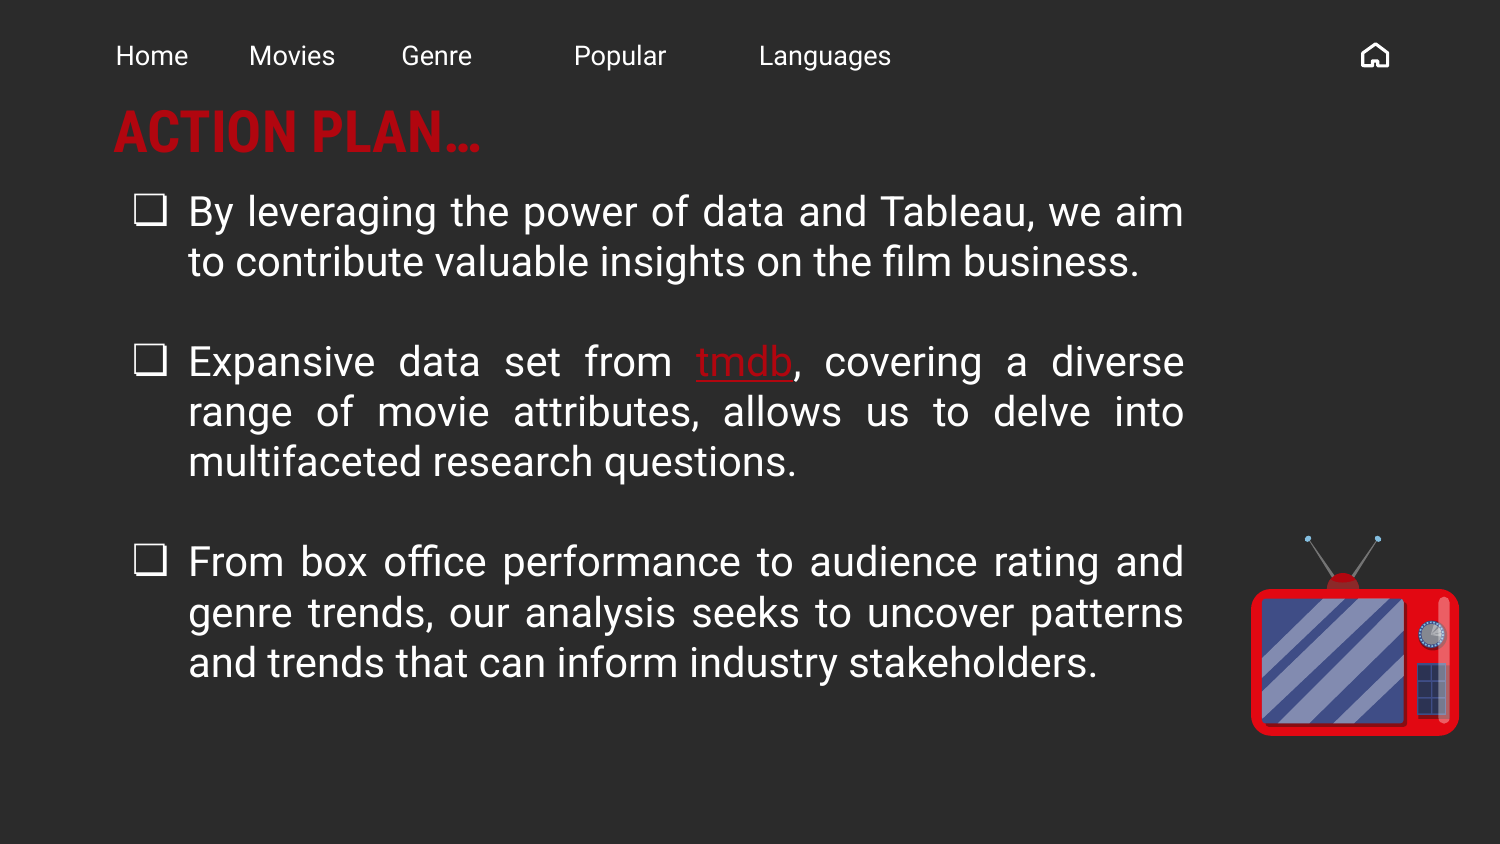

Home
Movies
Genre
Popular
Languages

# ACTION PLAN…
By leveraging the power of data and Tableau, we aim to contribute valuable insights on the film business.

Expansive data set from tmdb, covering a diverse range of movie attributes, allows us to delve into multifaceted research questions.

From box office performance to audience rating and genre trends, our analysis seeks to uncover patterns and trends that can inform industry stakeholders.